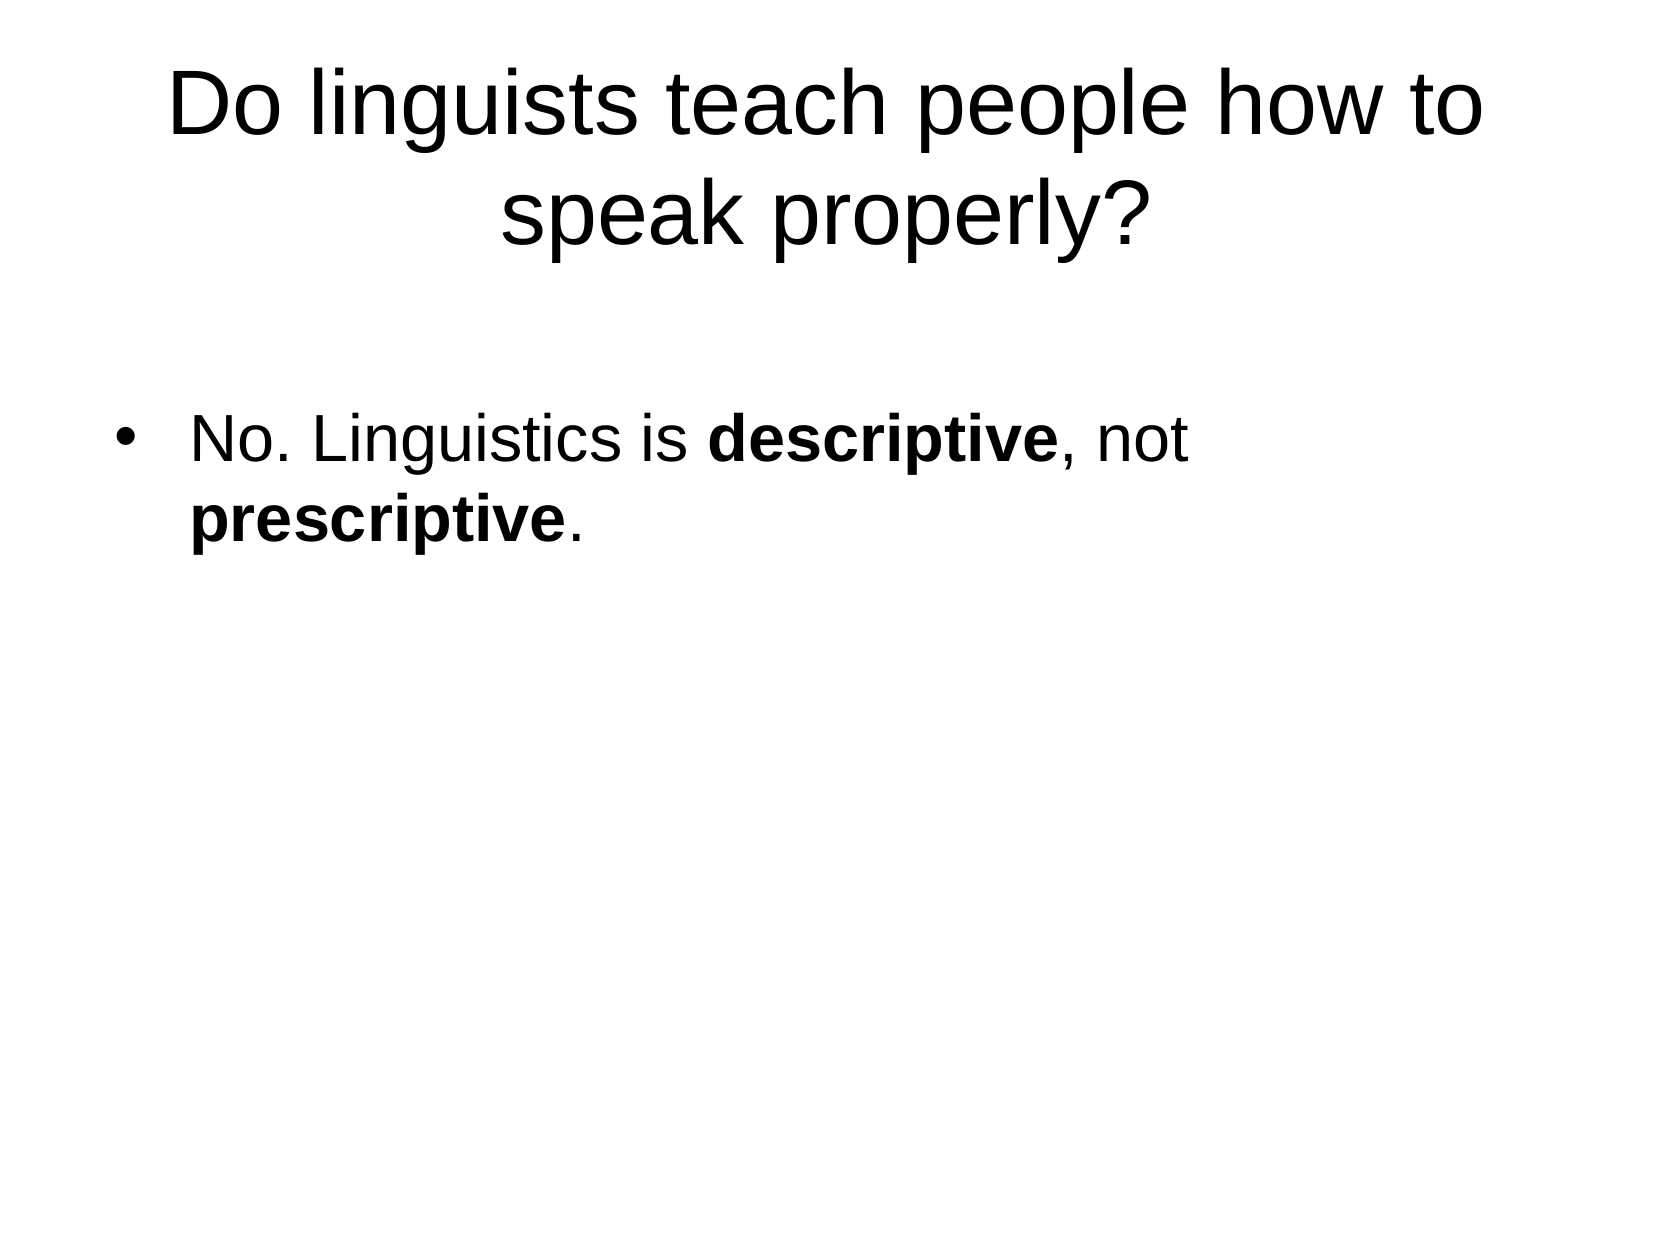

Do linguists teach people how to speak properly?
No. Linguistics is descriptive, not prescriptive.